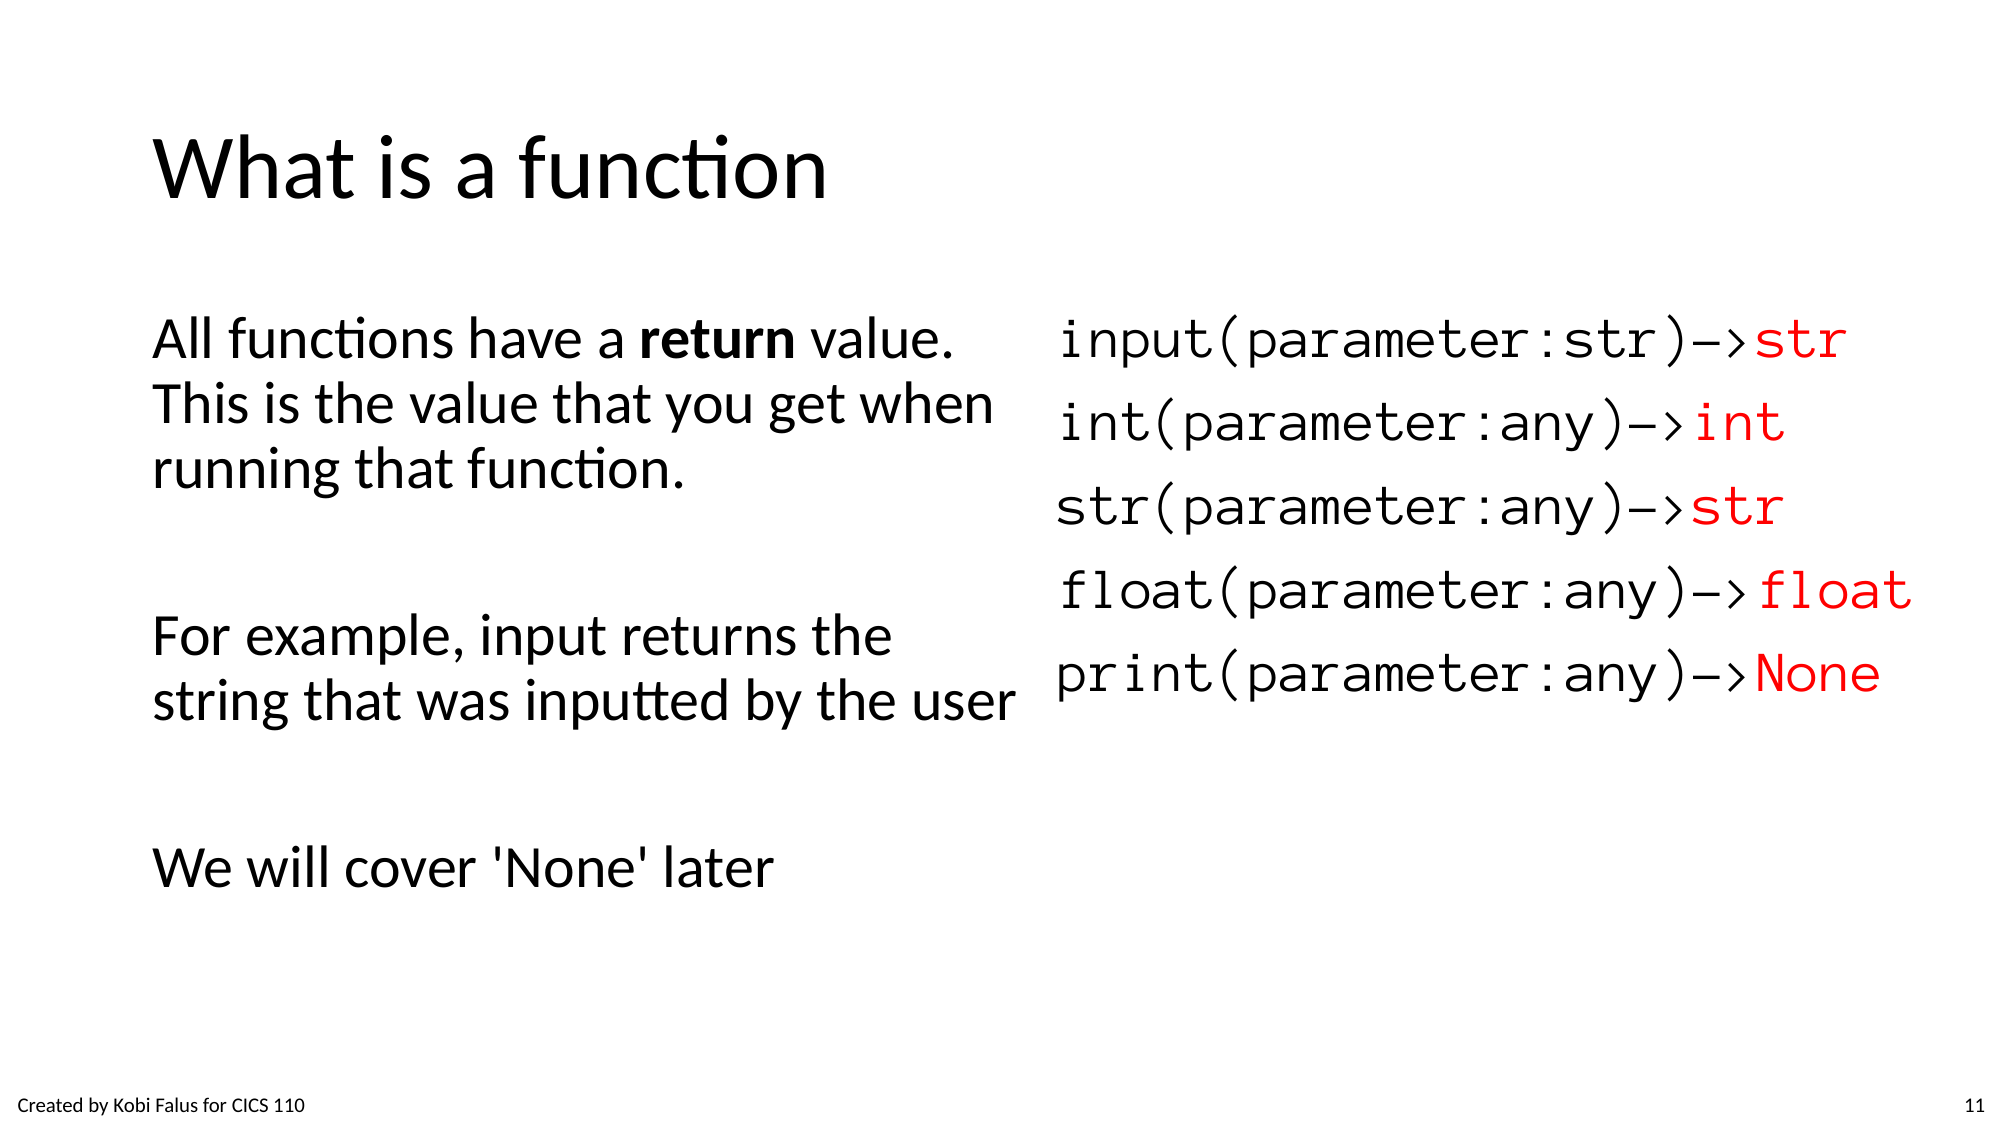

# What is a function
All functions have a return value. This is the value that you get when running that function.

For example, input returns the string that was inputted by the user

We will cover 'None' later

input(parameter:str)->str
int(parameter:any)->int
str(parameter:any)->str
float(parameter:any)->float
print(parameter:any)->None